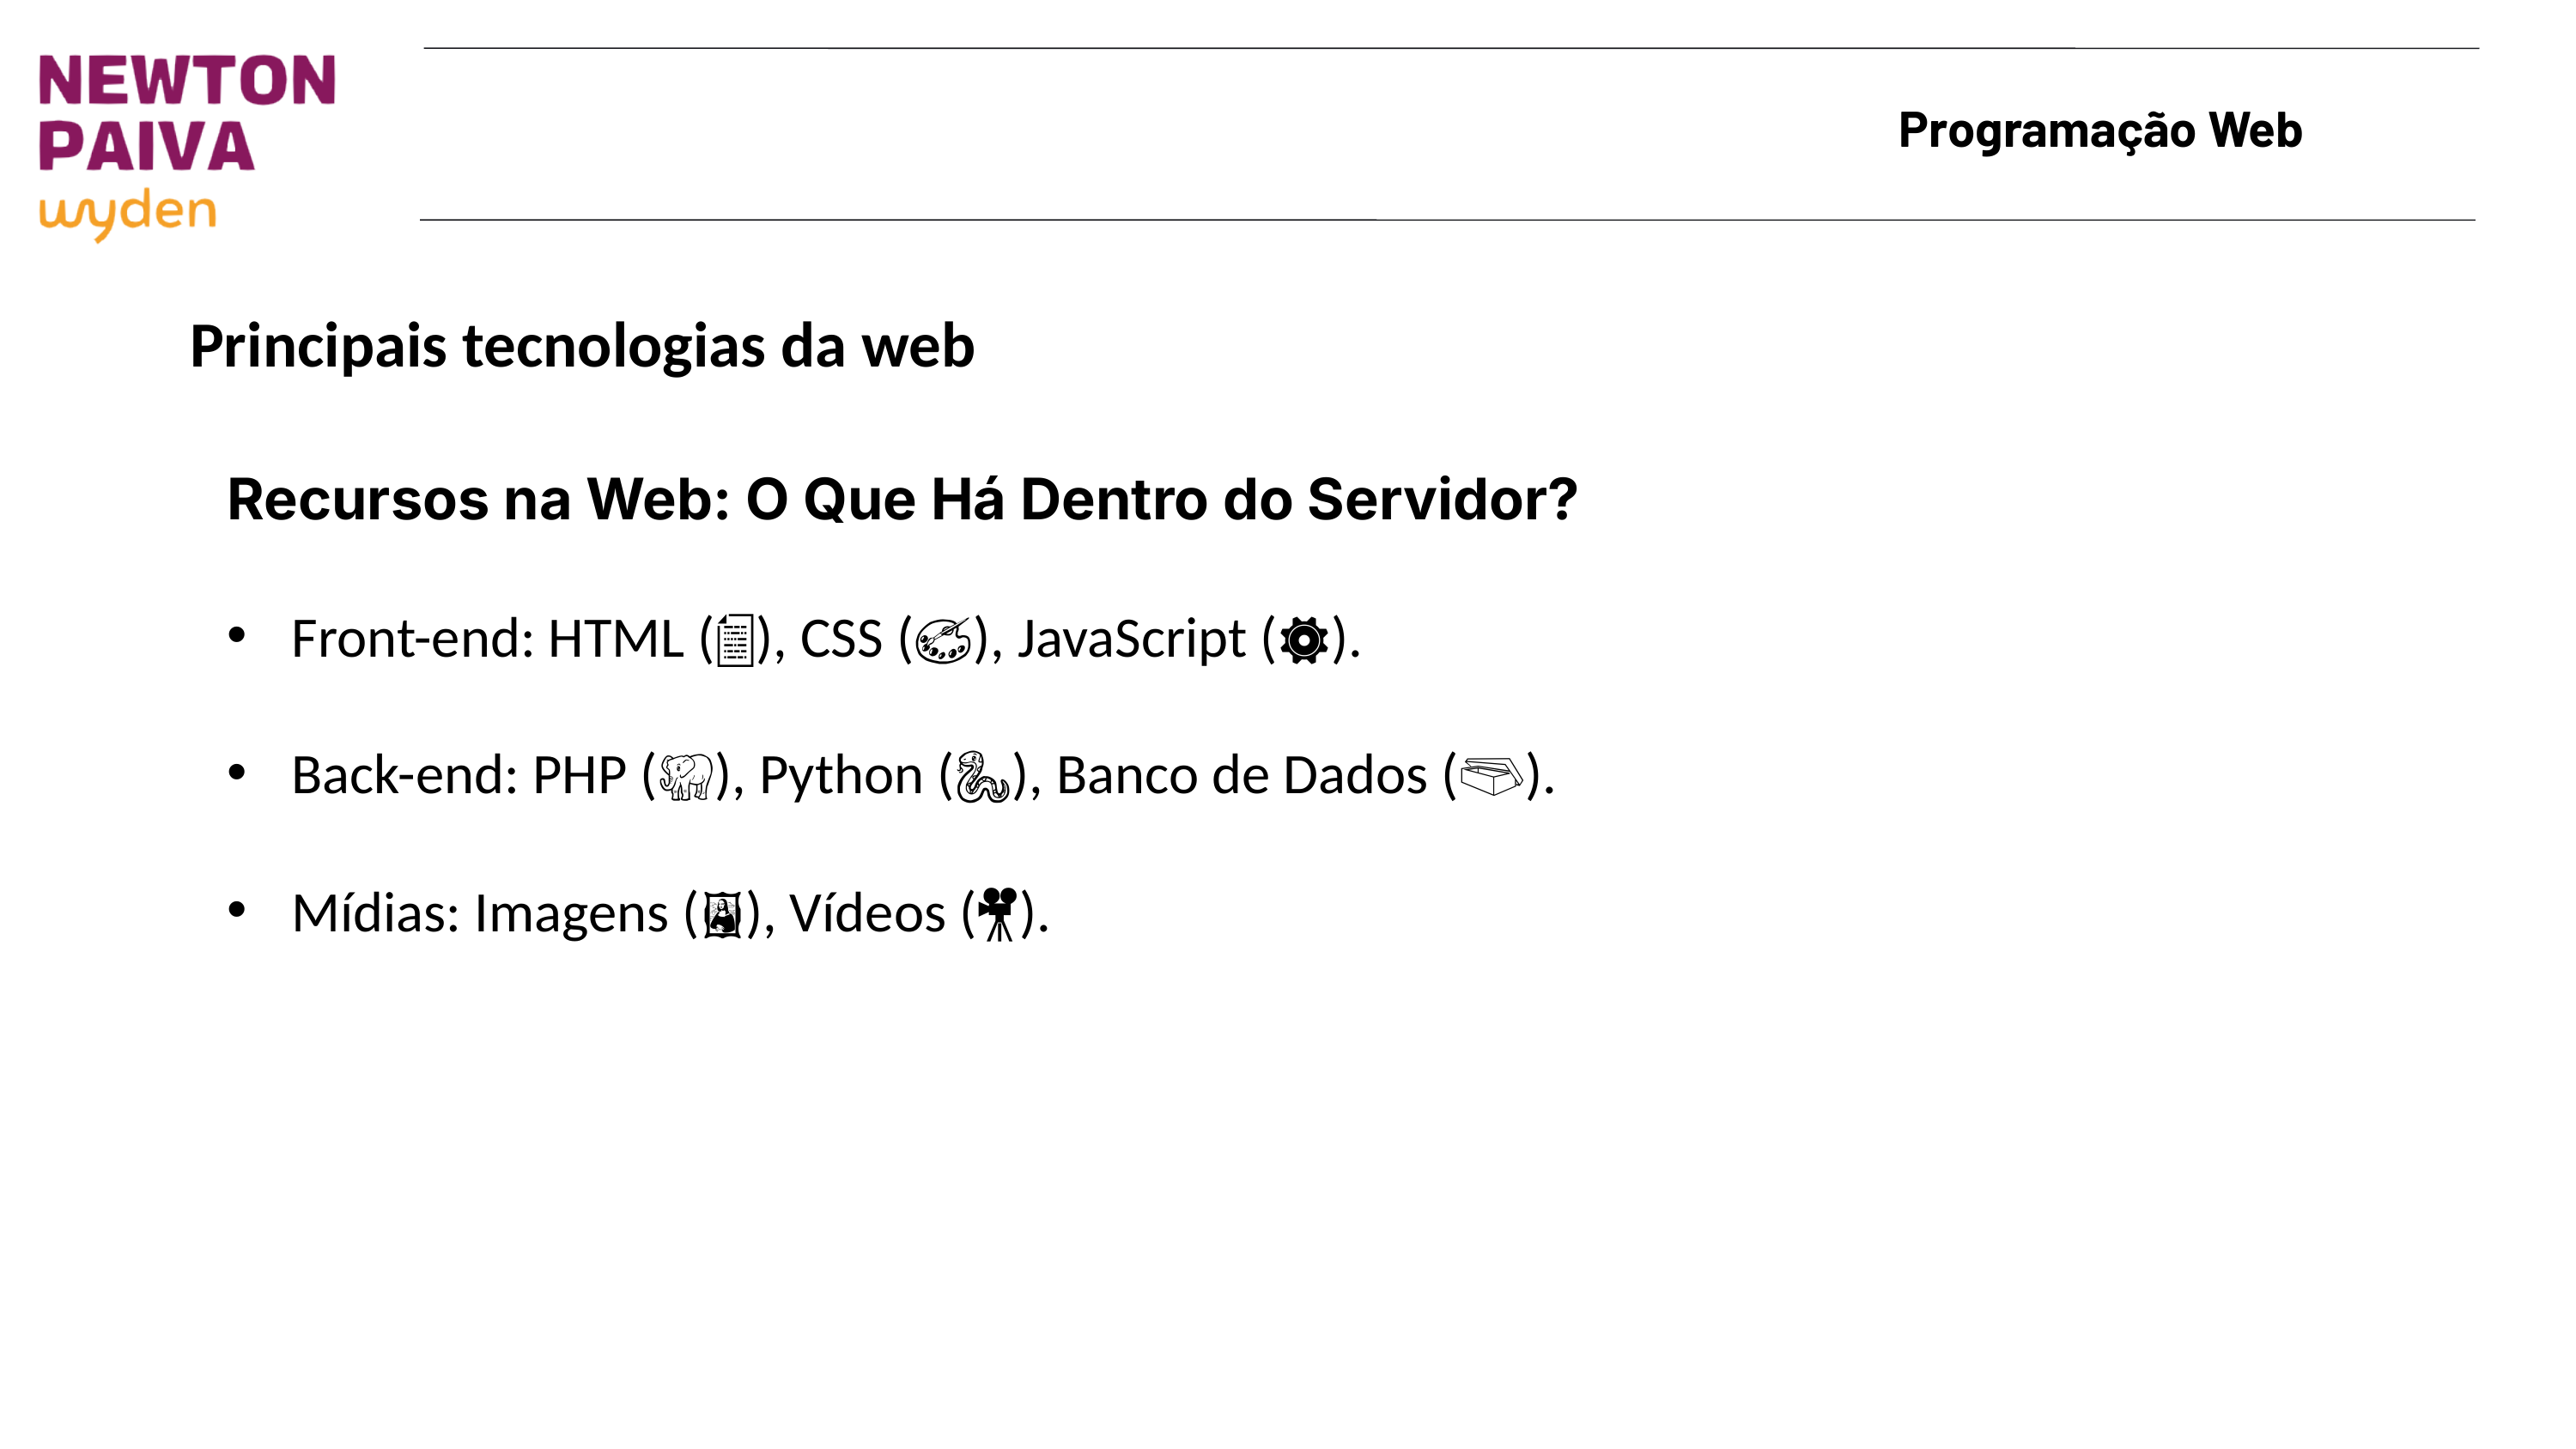

# Principais tecnologias da web
Recursos na Web: O Que Há Dentro do Servidor?

Front-end: HTML (📄), CSS (🎨), JavaScript (⚙️).

Back-end: PHP (🐘), Python (🐍), Banco de Dados (🗃️).

Mídias: Imagens (🖼️), Vídeos (🎥).